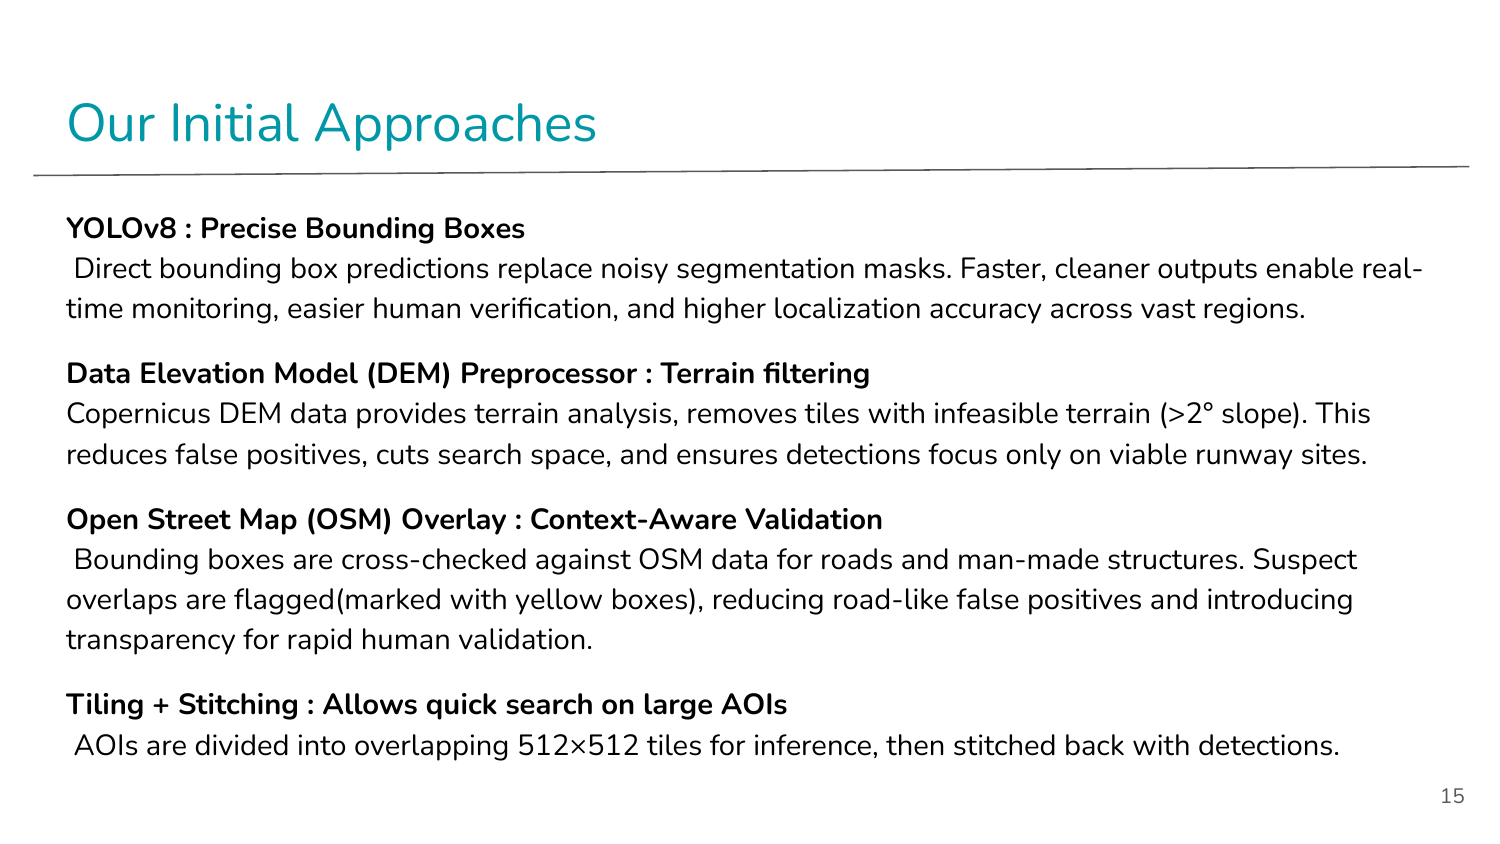

# Our Initial Approaches
YOLOv8 : Precise Bounding Boxes
 Direct bounding box predictions replace noisy segmentation masks. Faster, cleaner outputs enable real-time monitoring, easier human verification, and higher localization accuracy across vast regions.
Data Elevation Model (DEM) Preprocessor : Terrain filtering
Copernicus DEM data provides terrain analysis, removes tiles with infeasible terrain (>2° slope). This reduces false positives, cuts search space, and ensures detections focus only on viable runway sites.
Open Street Map (OSM) Overlay : Context-Aware Validation
 Bounding boxes are cross-checked against OSM data for roads and man-made structures. Suspect overlaps are flagged(marked with yellow boxes), reducing road-like false positives and introducing transparency for rapid human validation.
Tiling + Stitching : Allows quick search on large AOIs
 AOIs are divided into overlapping 512×512 tiles for inference, then stitched back with detections.
15